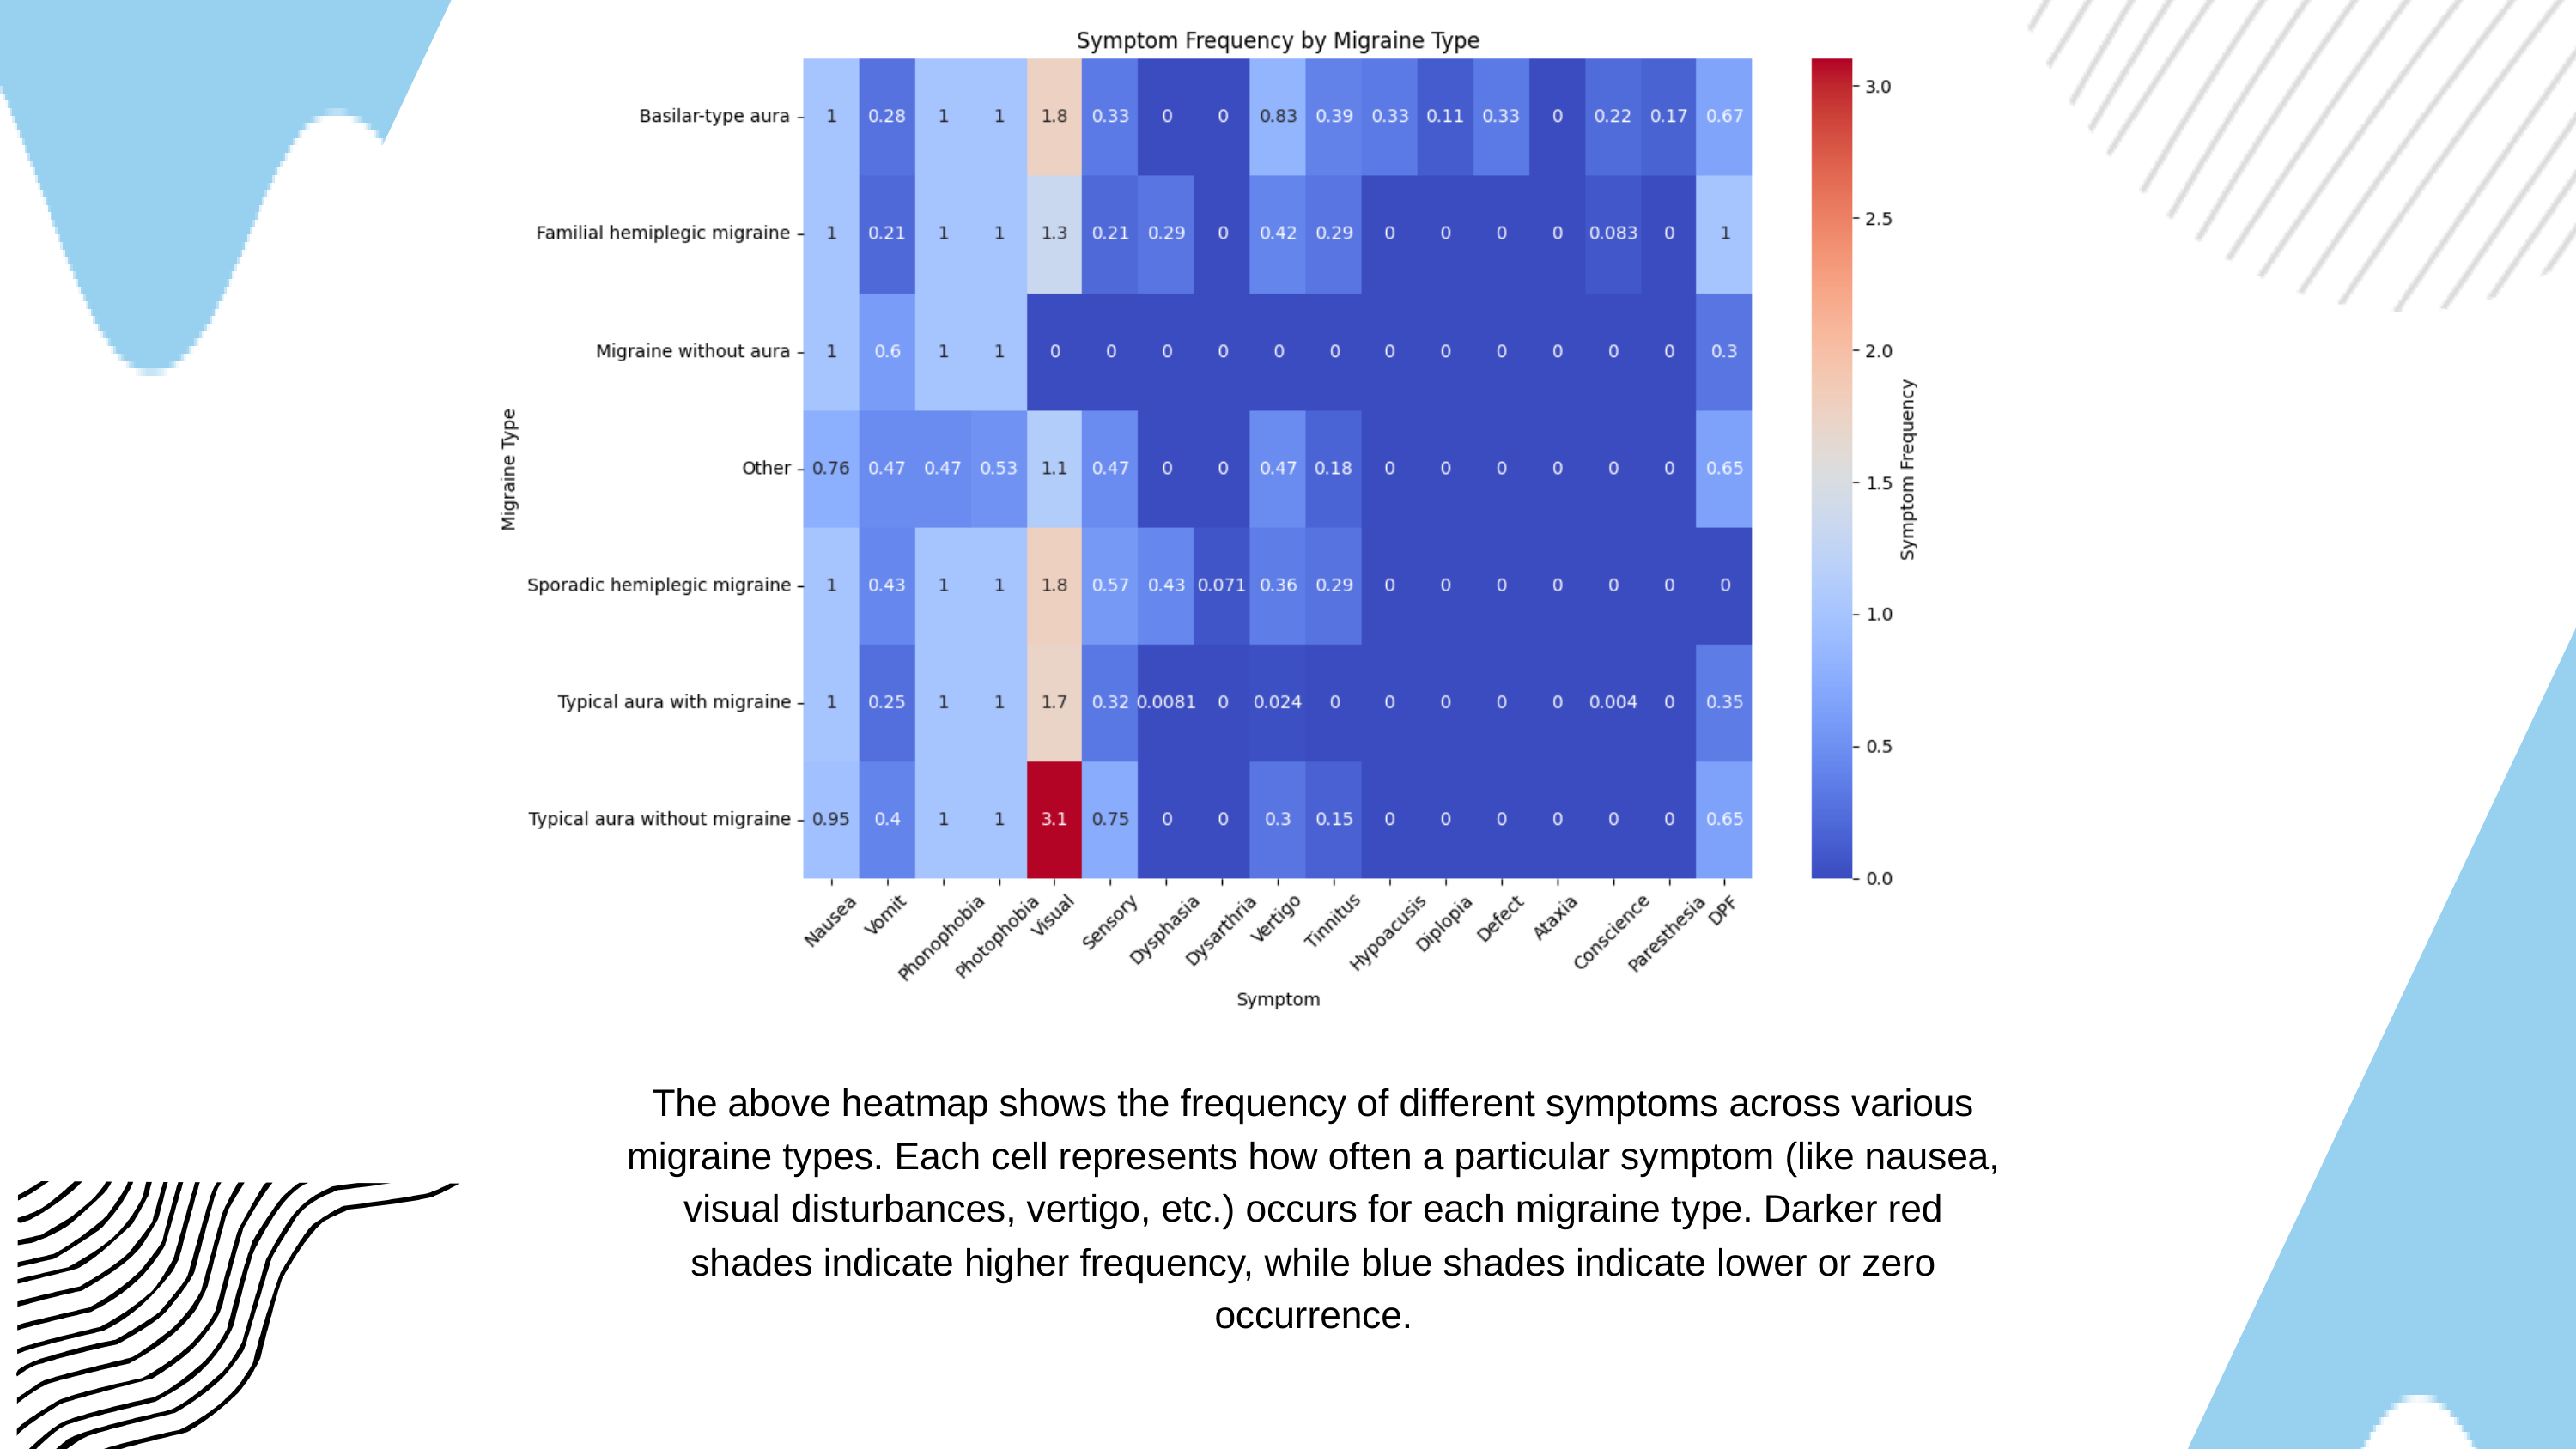

The above heatmap shows the frequency of different symptoms across various migraine types. Each cell represents how often a particular symptom (like nausea, visual disturbances, vertigo, etc.) occurs for each migraine type. Darker red shades indicate higher frequency, while blue shades indicate lower or zero occurrence.